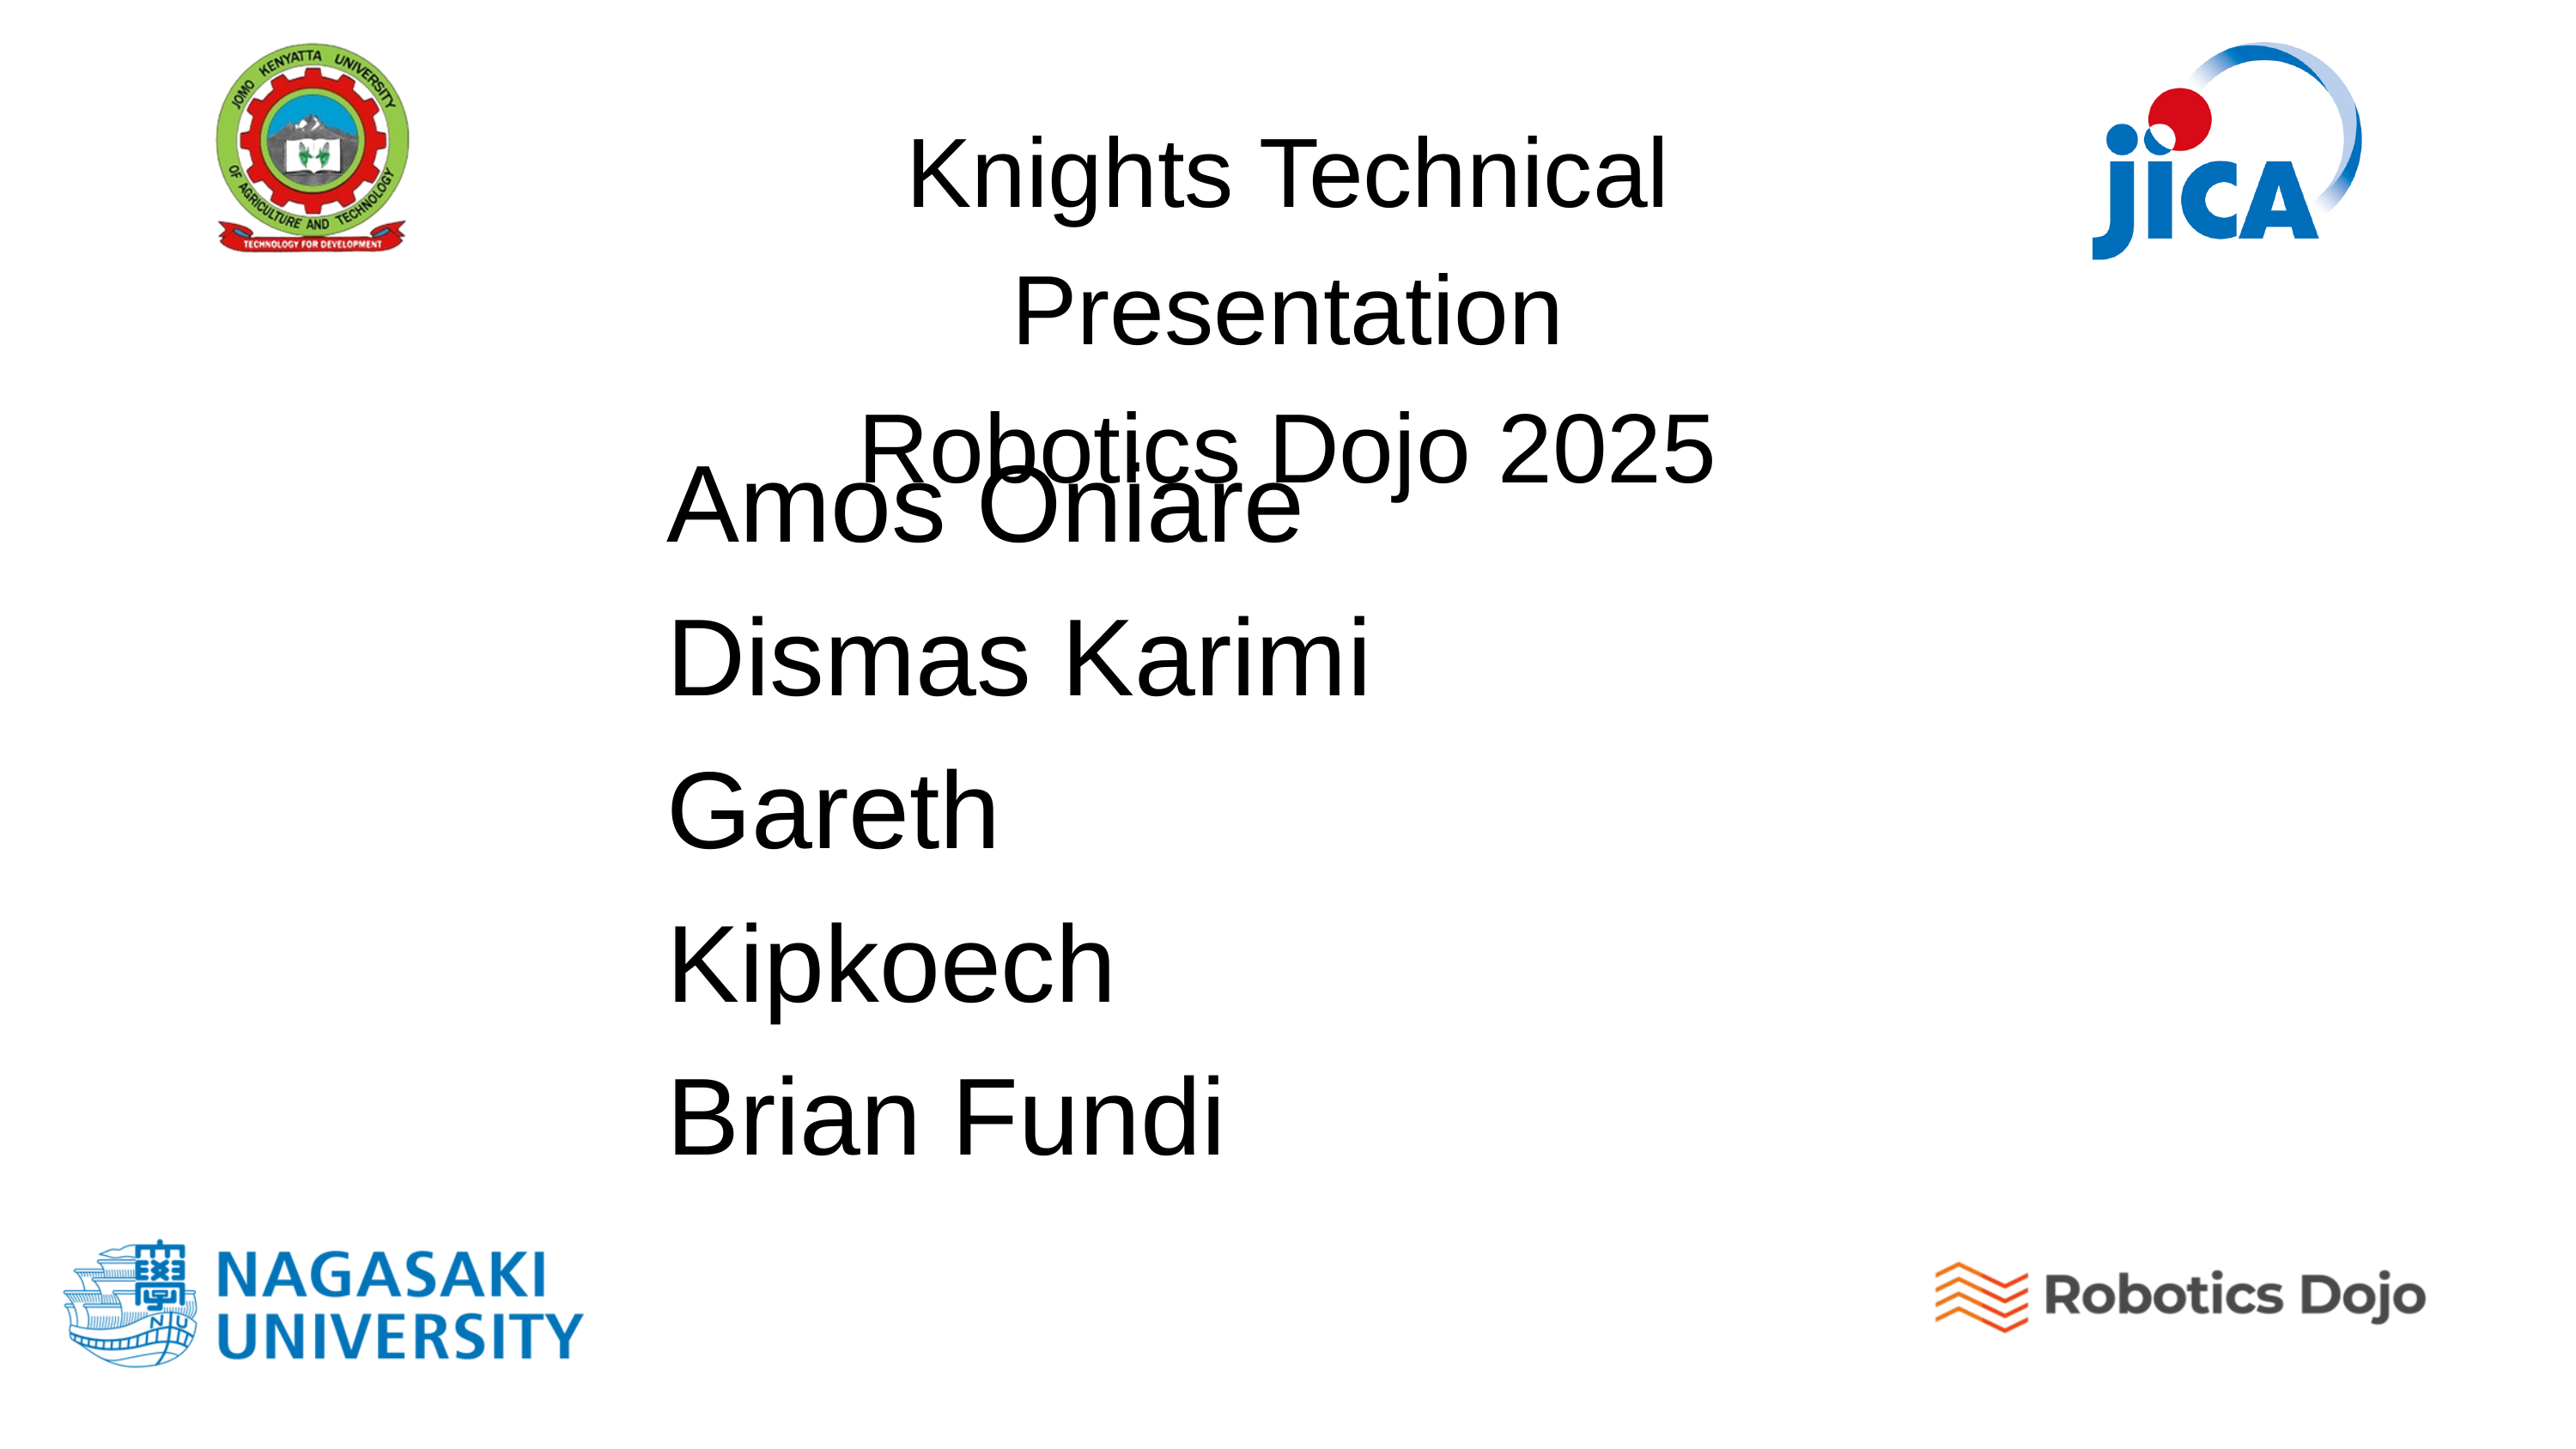

Knights Technical Presentation
Robotics Dojo 2025
Amos Oniare
Dismas Karimi
Gareth Kipkoech
Brian Fundi